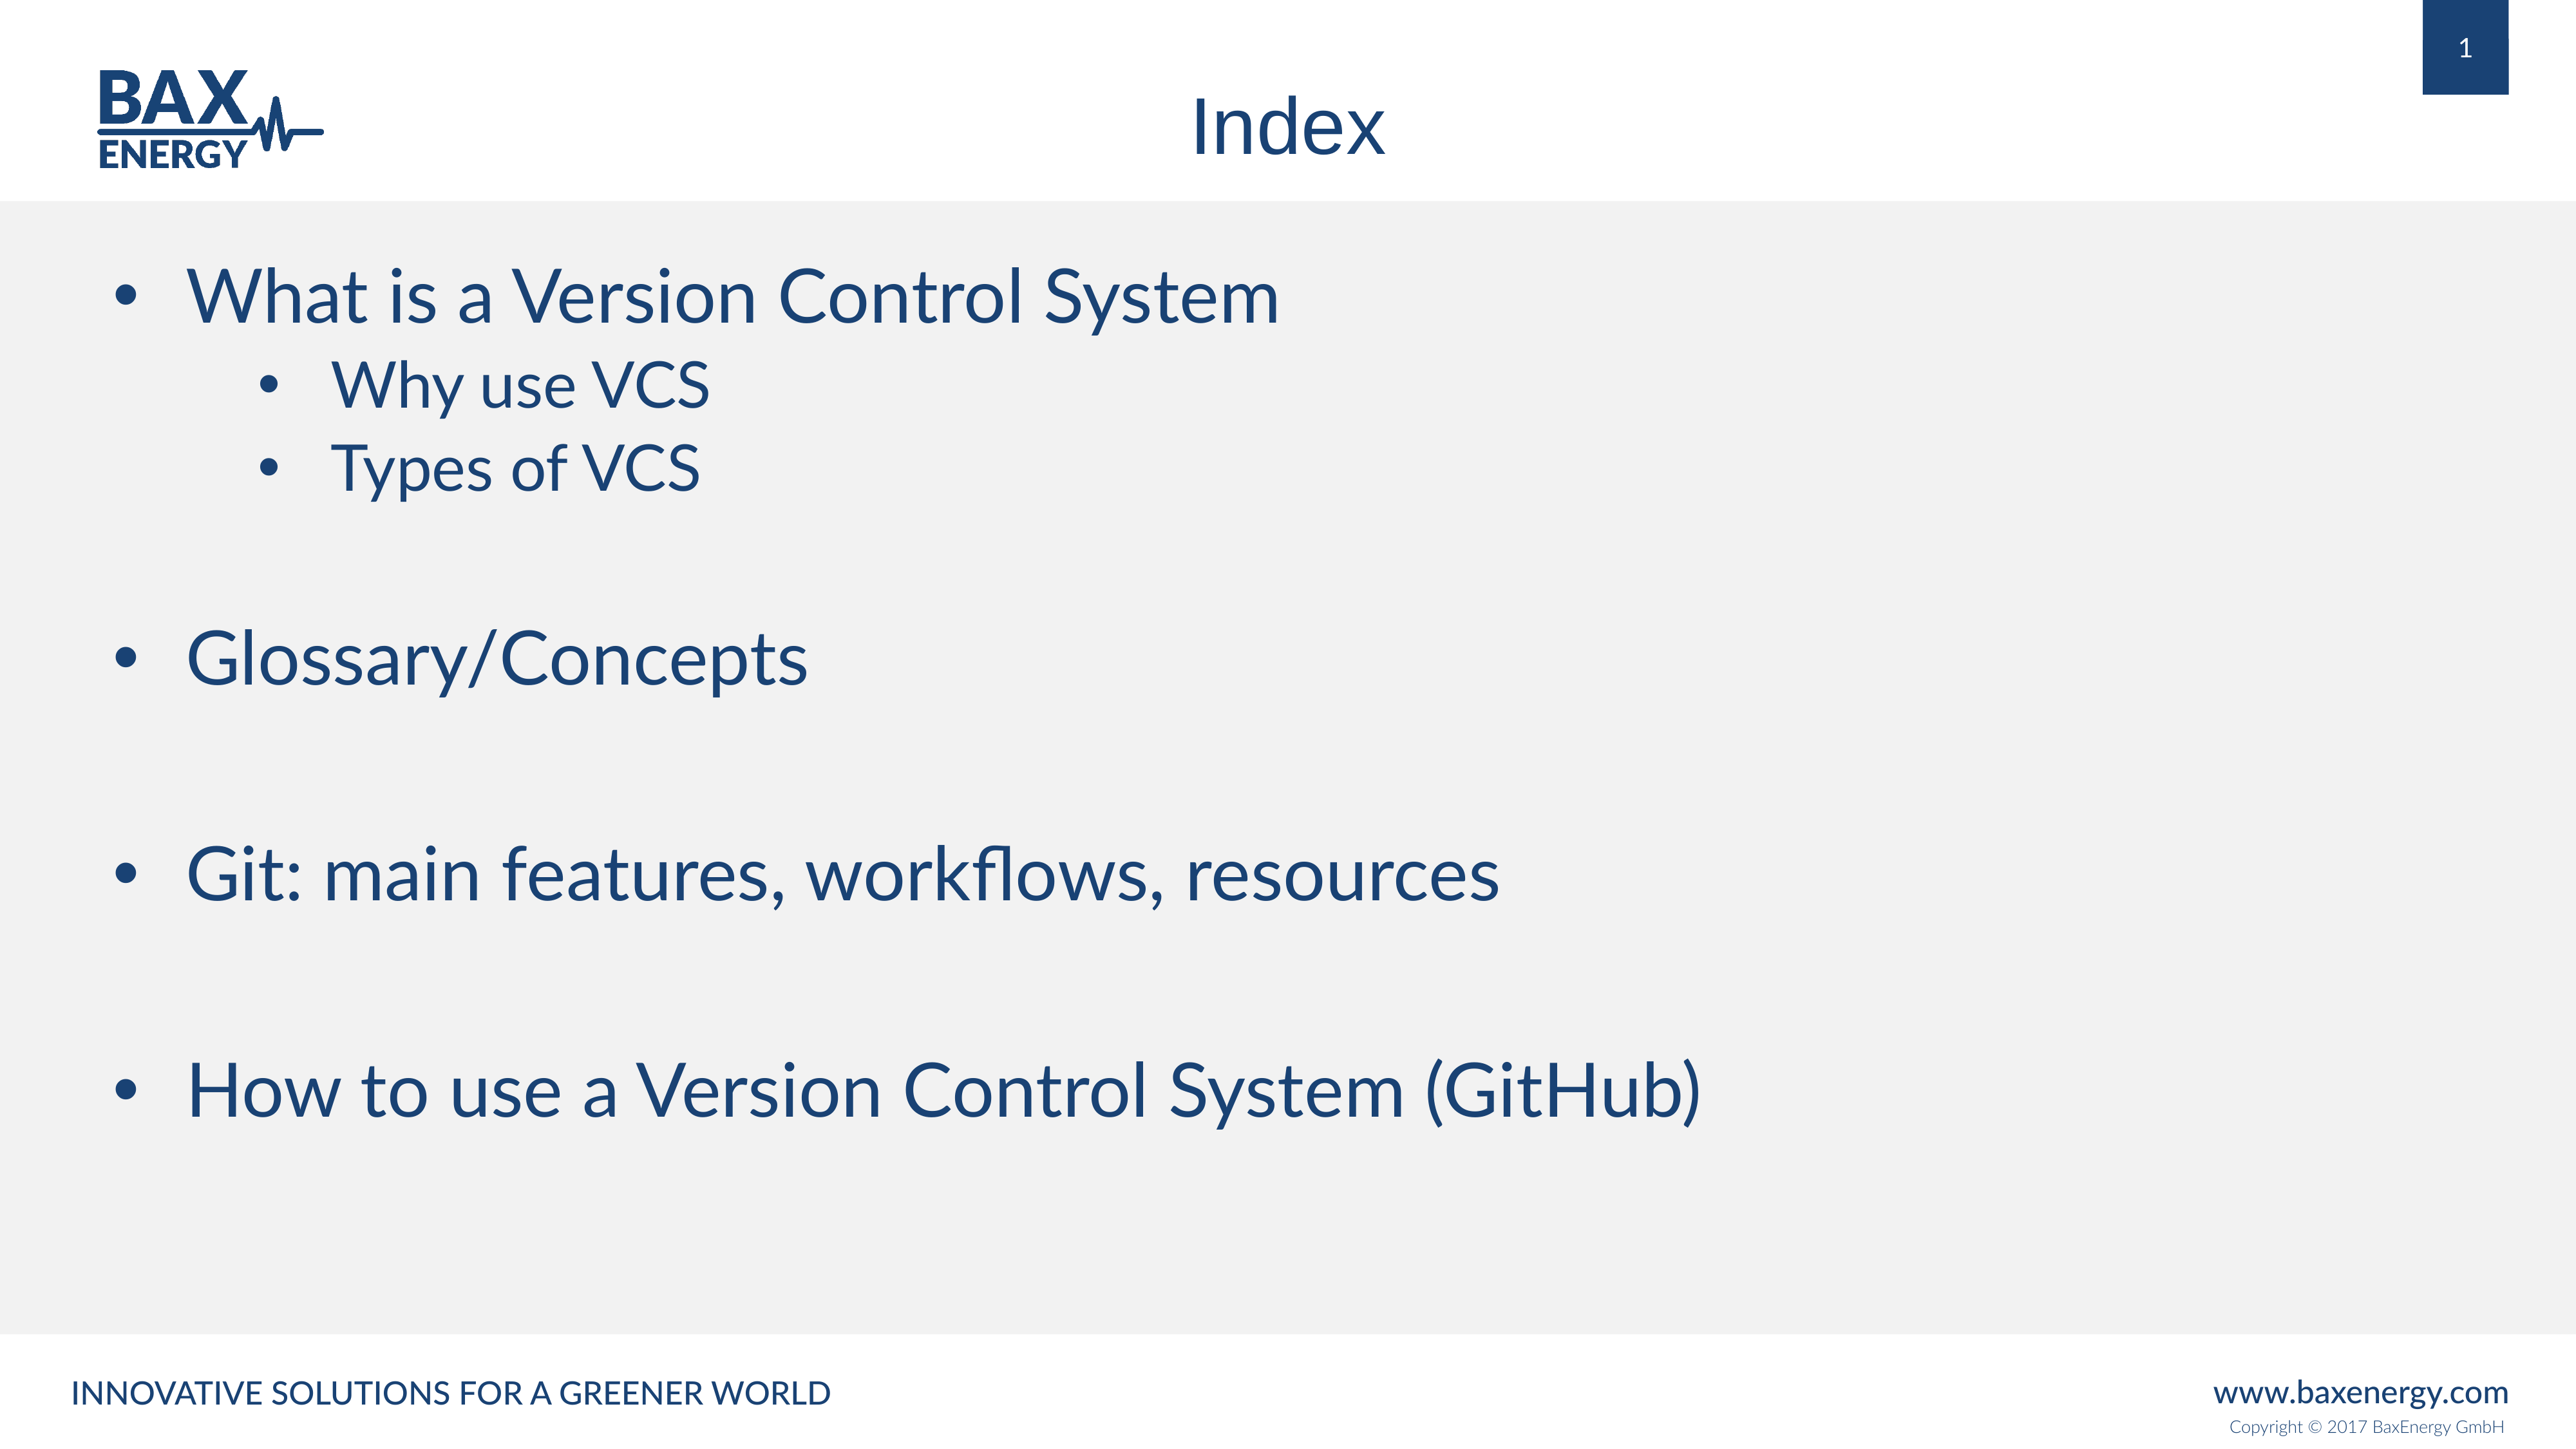

Index
What is a Version Control System
Why use VCS
Types of VCS

Glossary/Concepts

Git: main features, workflows, resources

How to use a Version Control System (GitHub)